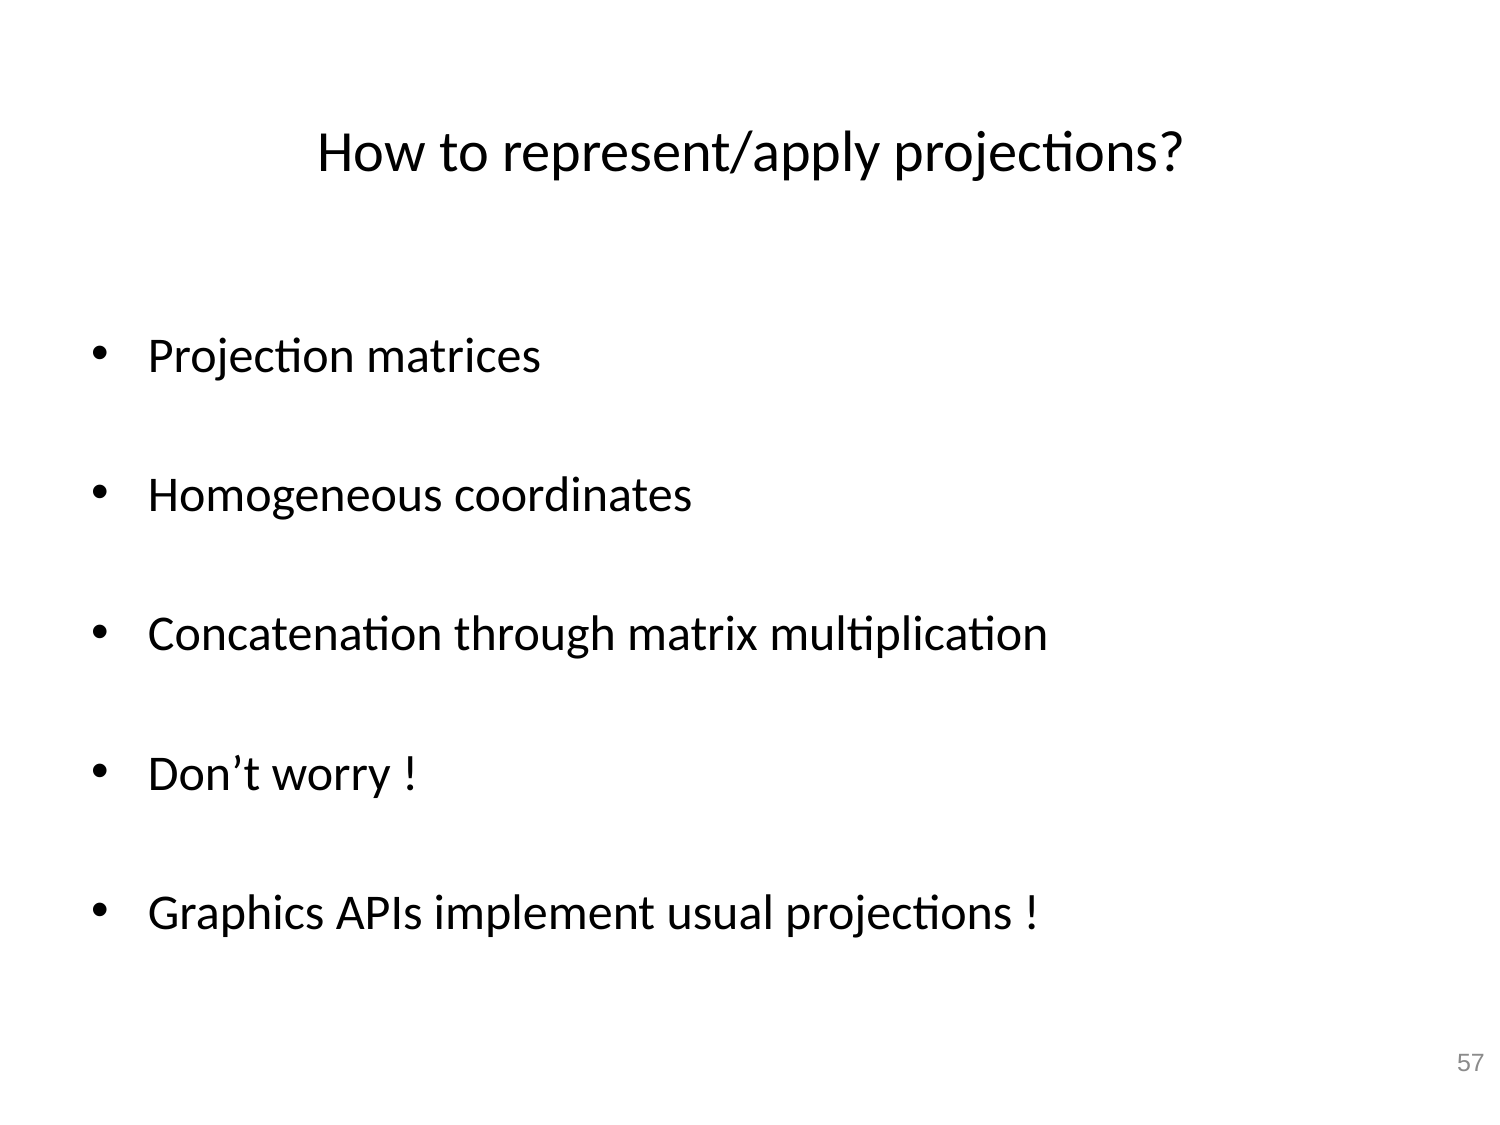

# How to represent/apply projections?
Projection matrices

Homogeneous coordinates

Concatenation through matrix multiplication

Don’t worry !

Graphics APIs implement usual projections !
57